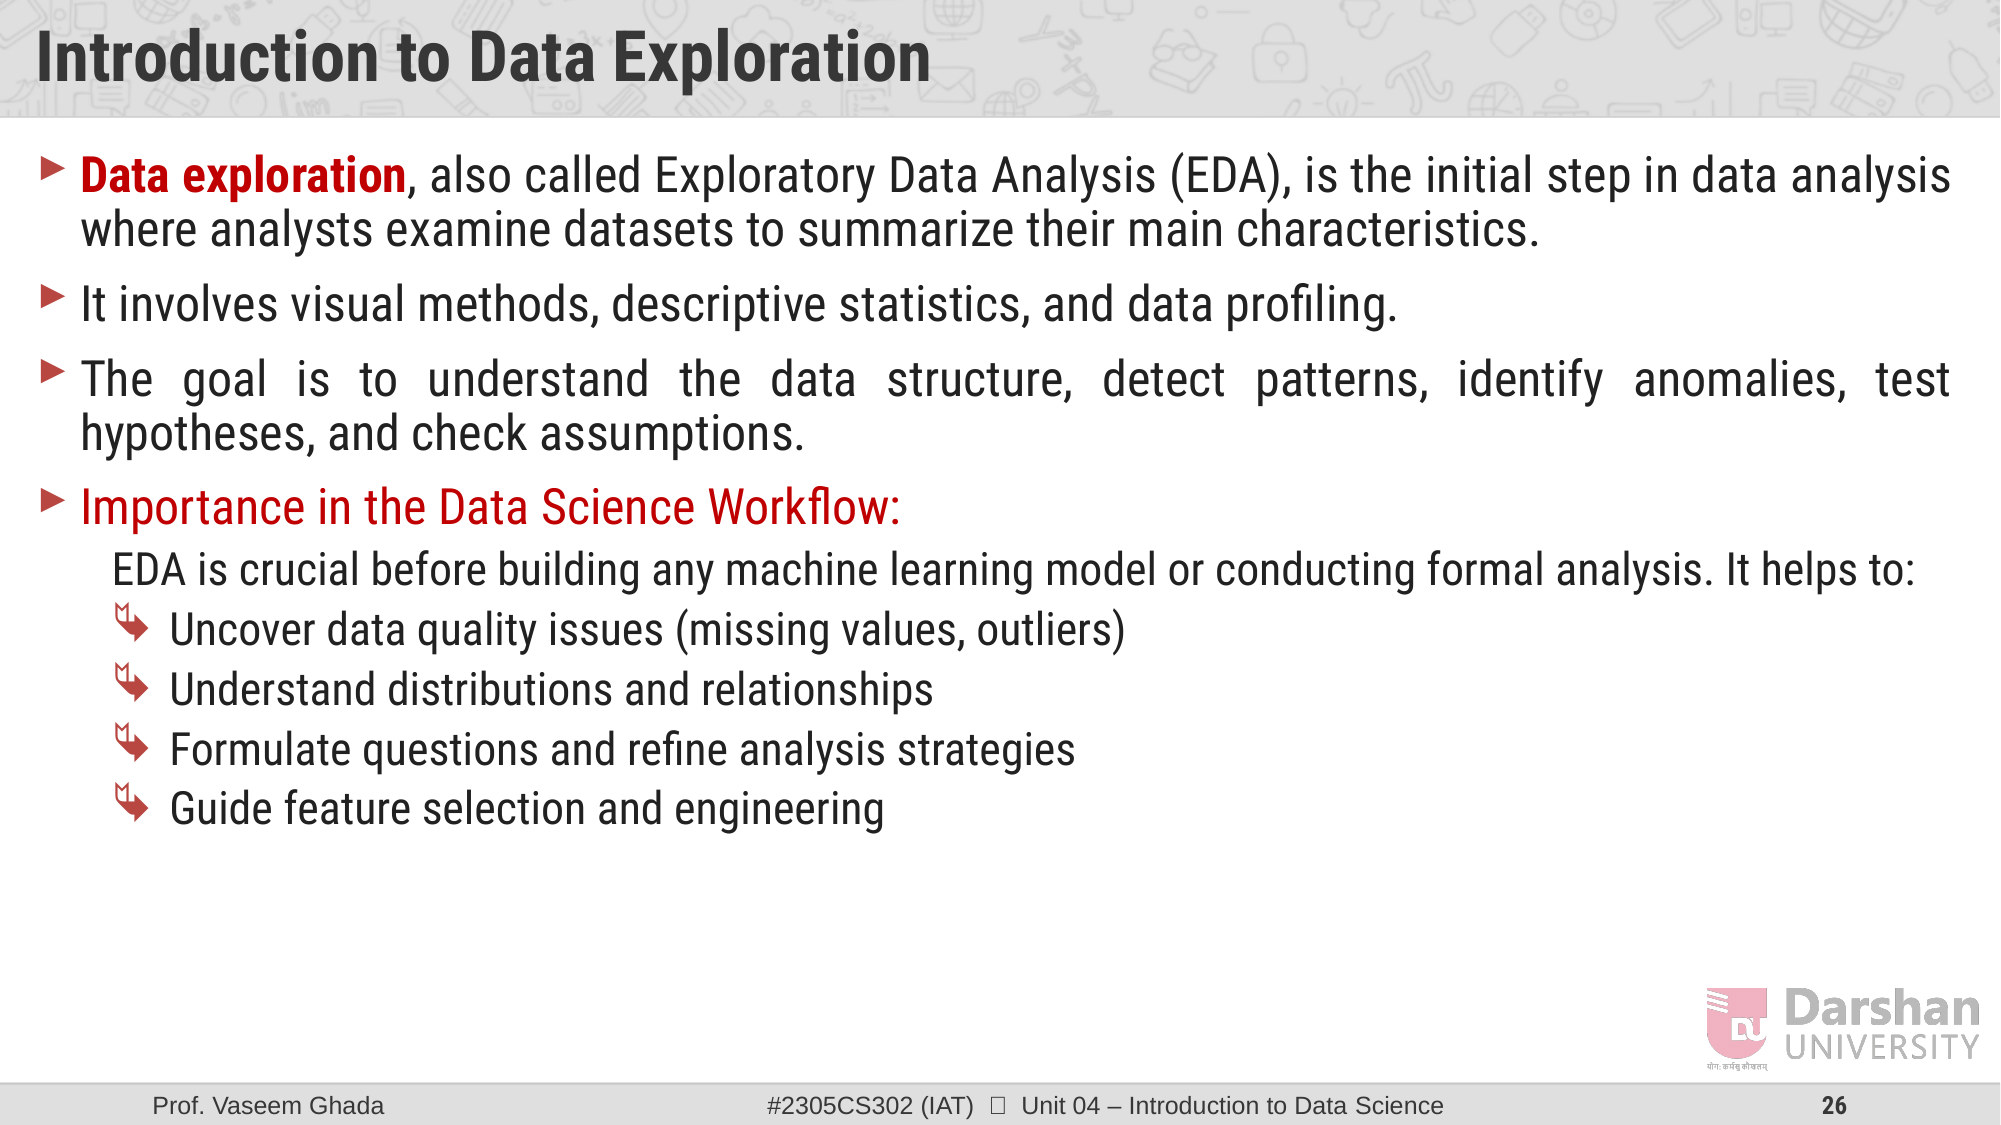

# Introduction to Data Exploration
Data exploration, also called Exploratory Data Analysis (EDA), is the initial step in data analysis where analysts examine datasets to summarize their main characteristics.
It involves visual methods, descriptive statistics, and data profiling.
The goal is to understand the data structure, detect patterns, identify anomalies, test hypotheses, and check assumptions.
Importance in the Data Science Workflow:
EDA is crucial before building any machine learning model or conducting formal analysis. It helps to:
Uncover data quality issues (missing values, outliers)
Understand distributions and relationships
Formulate questions and refine analysis strategies
Guide feature selection and engineering